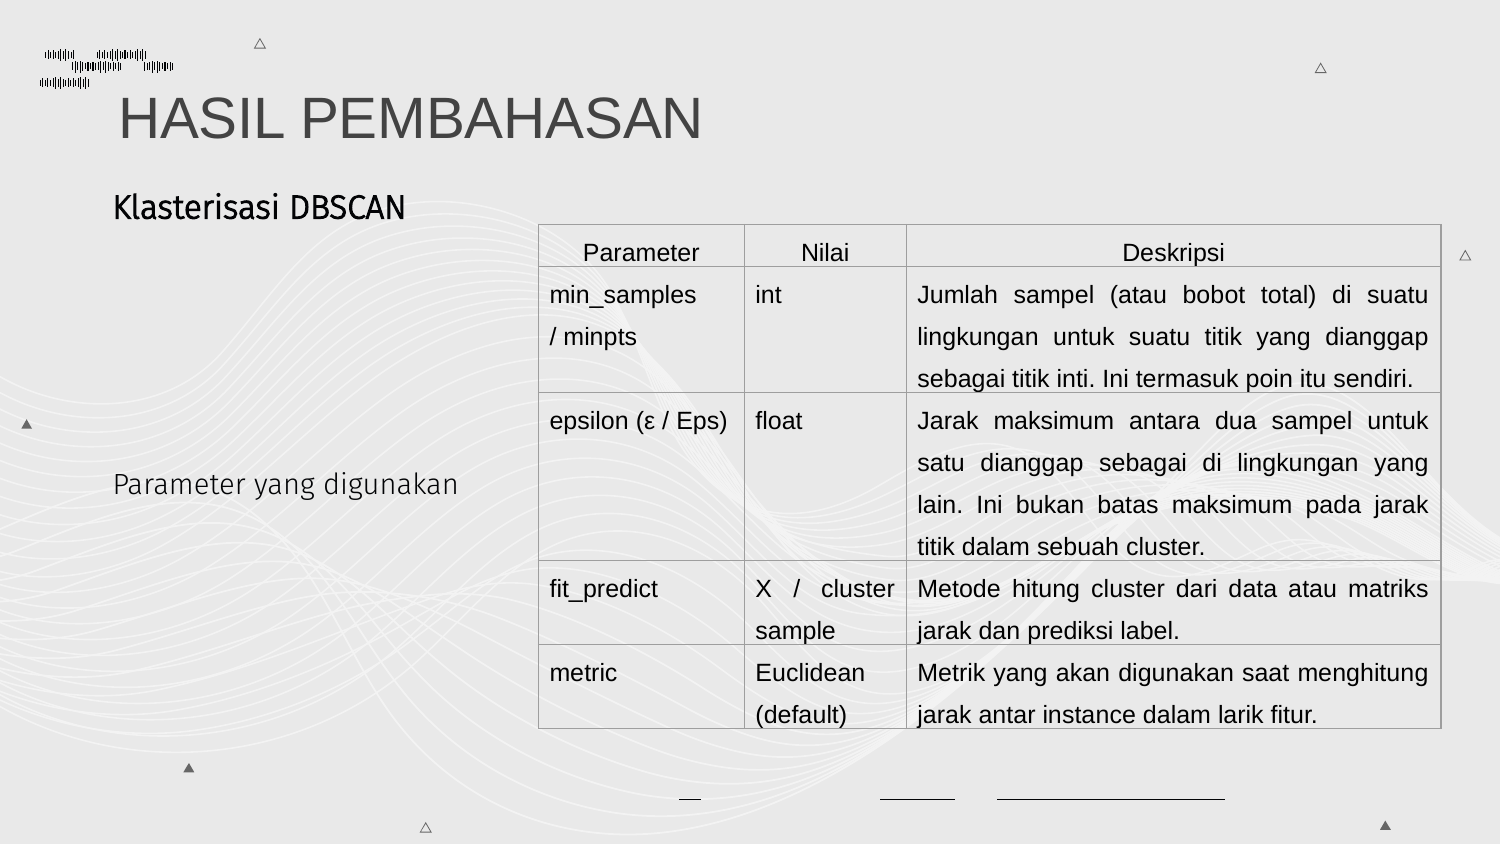

# HASIL PEMBAHASAN
Klasterisasi DBSCAN
| Parameter | Nilai | Deskripsi |
| --- | --- | --- |
| min\_samples / minpts | int | Jumlah sampel (atau bobot total) di suatu lingkungan untuk suatu titik yang dianggap sebagai titik inti. Ini termasuk poin itu sendiri. |
| epsilon (ε / Eps) | float | Jarak maksimum antara dua sampel untuk satu dianggap sebagai di lingkungan yang lain. Ini bukan batas maksimum pada jarak titik dalam sebuah cluster. |
| fit\_predict | X / cluster sample | Metode hitung cluster dari data atau matriks jarak dan prediksi label. |
| metric | Euclidean (default) | Metrik yang akan digunakan saat menghitung jarak antar instance dalam larik fitur. |
Parameter yang digunakan